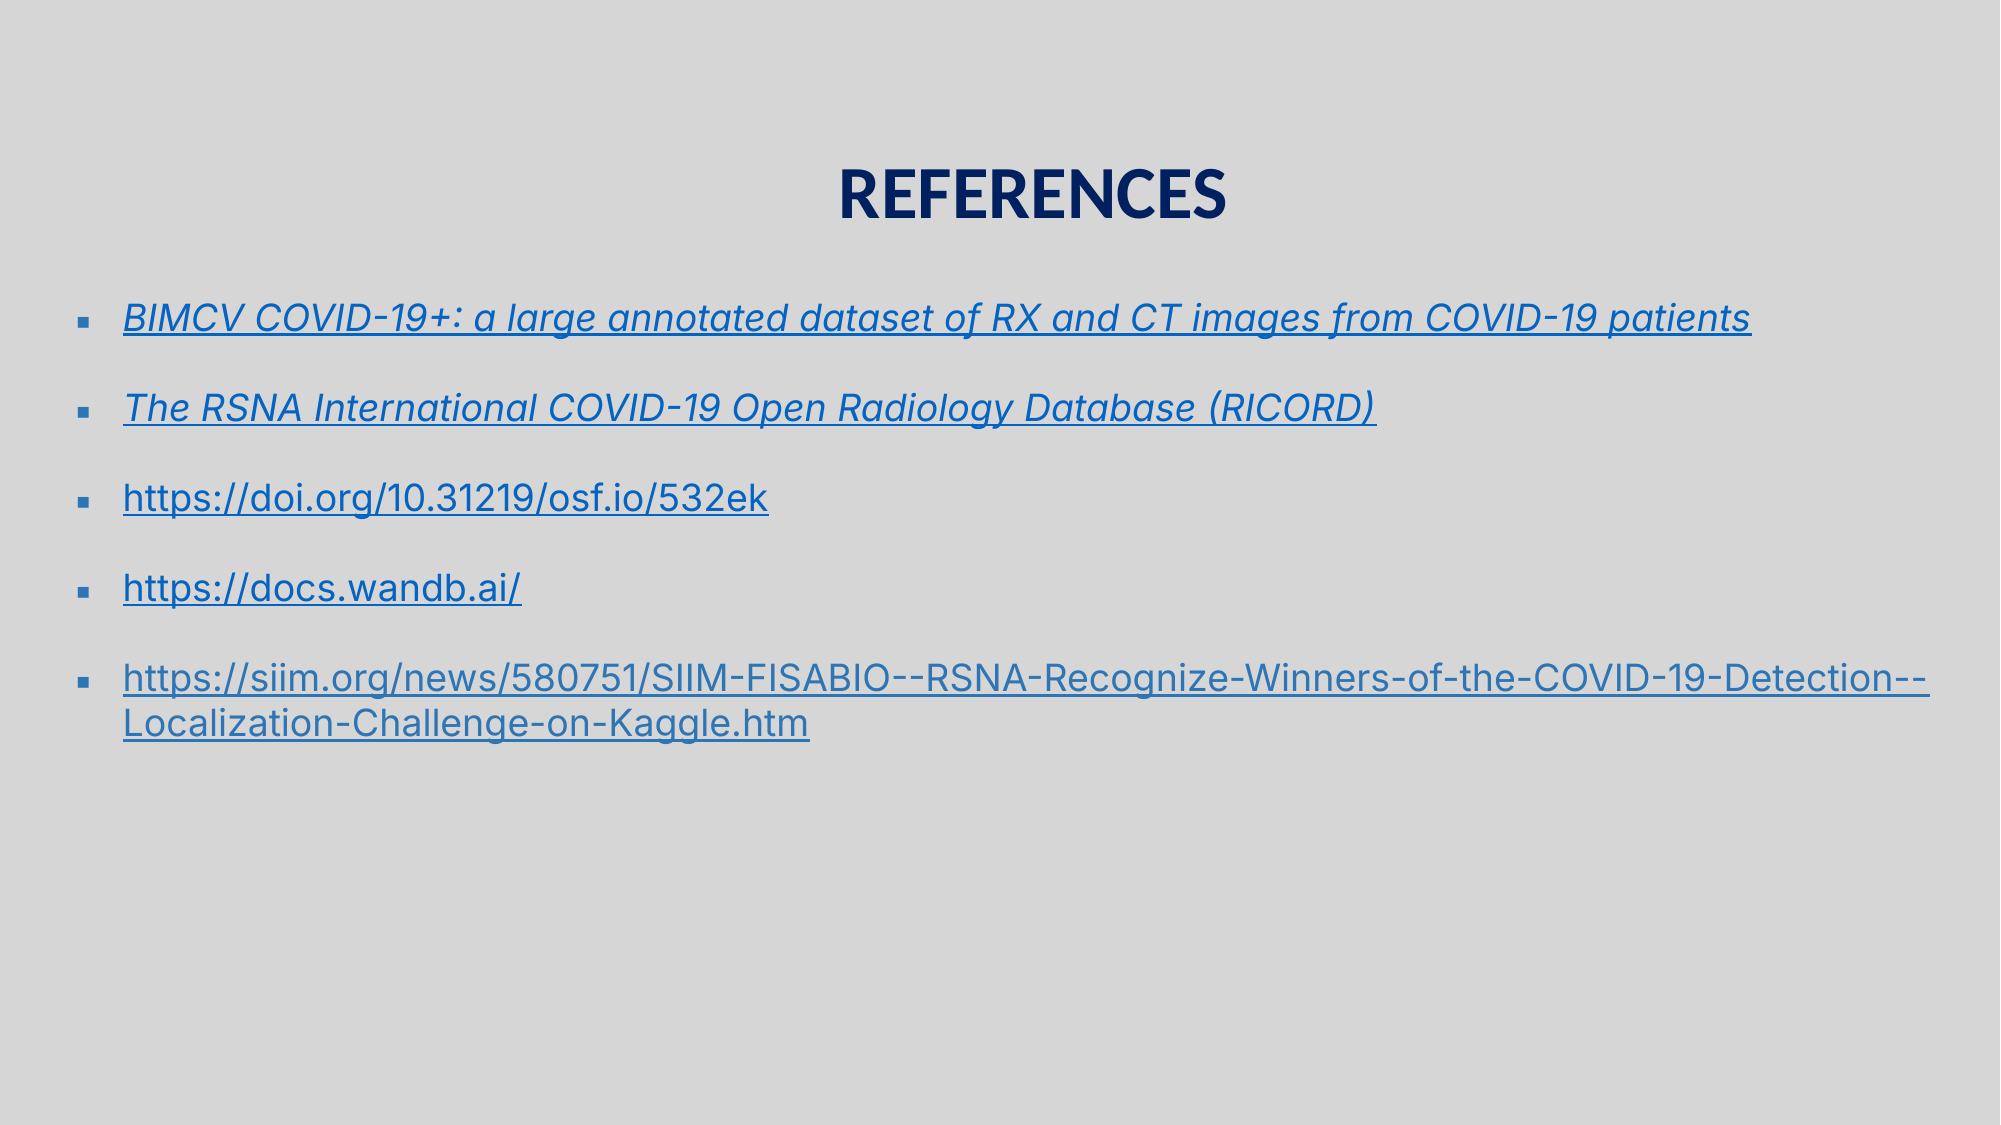

REFERENCES
BIMCV COVID-19+: a large annotated dataset of RX and CT images from COVID-19 patients

The RSNA International COVID-19 Open Radiology Database (RICORD)

https://doi.org/10.31219/osf.io/532ek

https://docs.wandb.ai/

https://siim.org/news/580751/SIIM-FISABIO--RSNA-Recognize-Winners-of-the-COVID-19-Detection--Localization-Challenge-on-Kaggle.htm